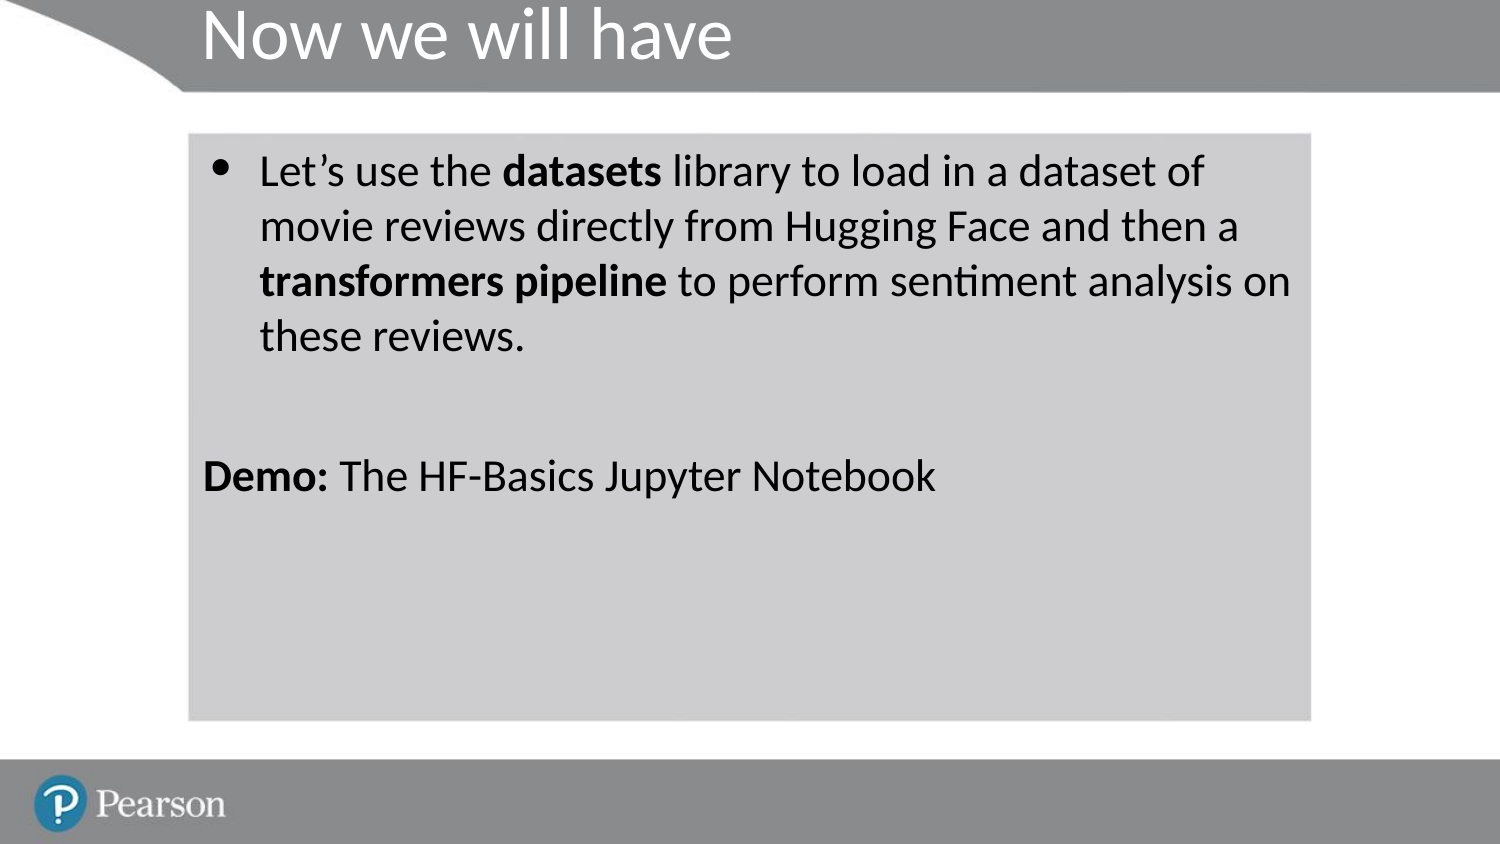

# Now we will have
Let’s use the datasets library to load in a dataset of movie reviews directly from Hugging Face and then a transformers pipeline to perform sentiment analysis on these reviews.

Demo: The HF-Basics Jupyter Notebook